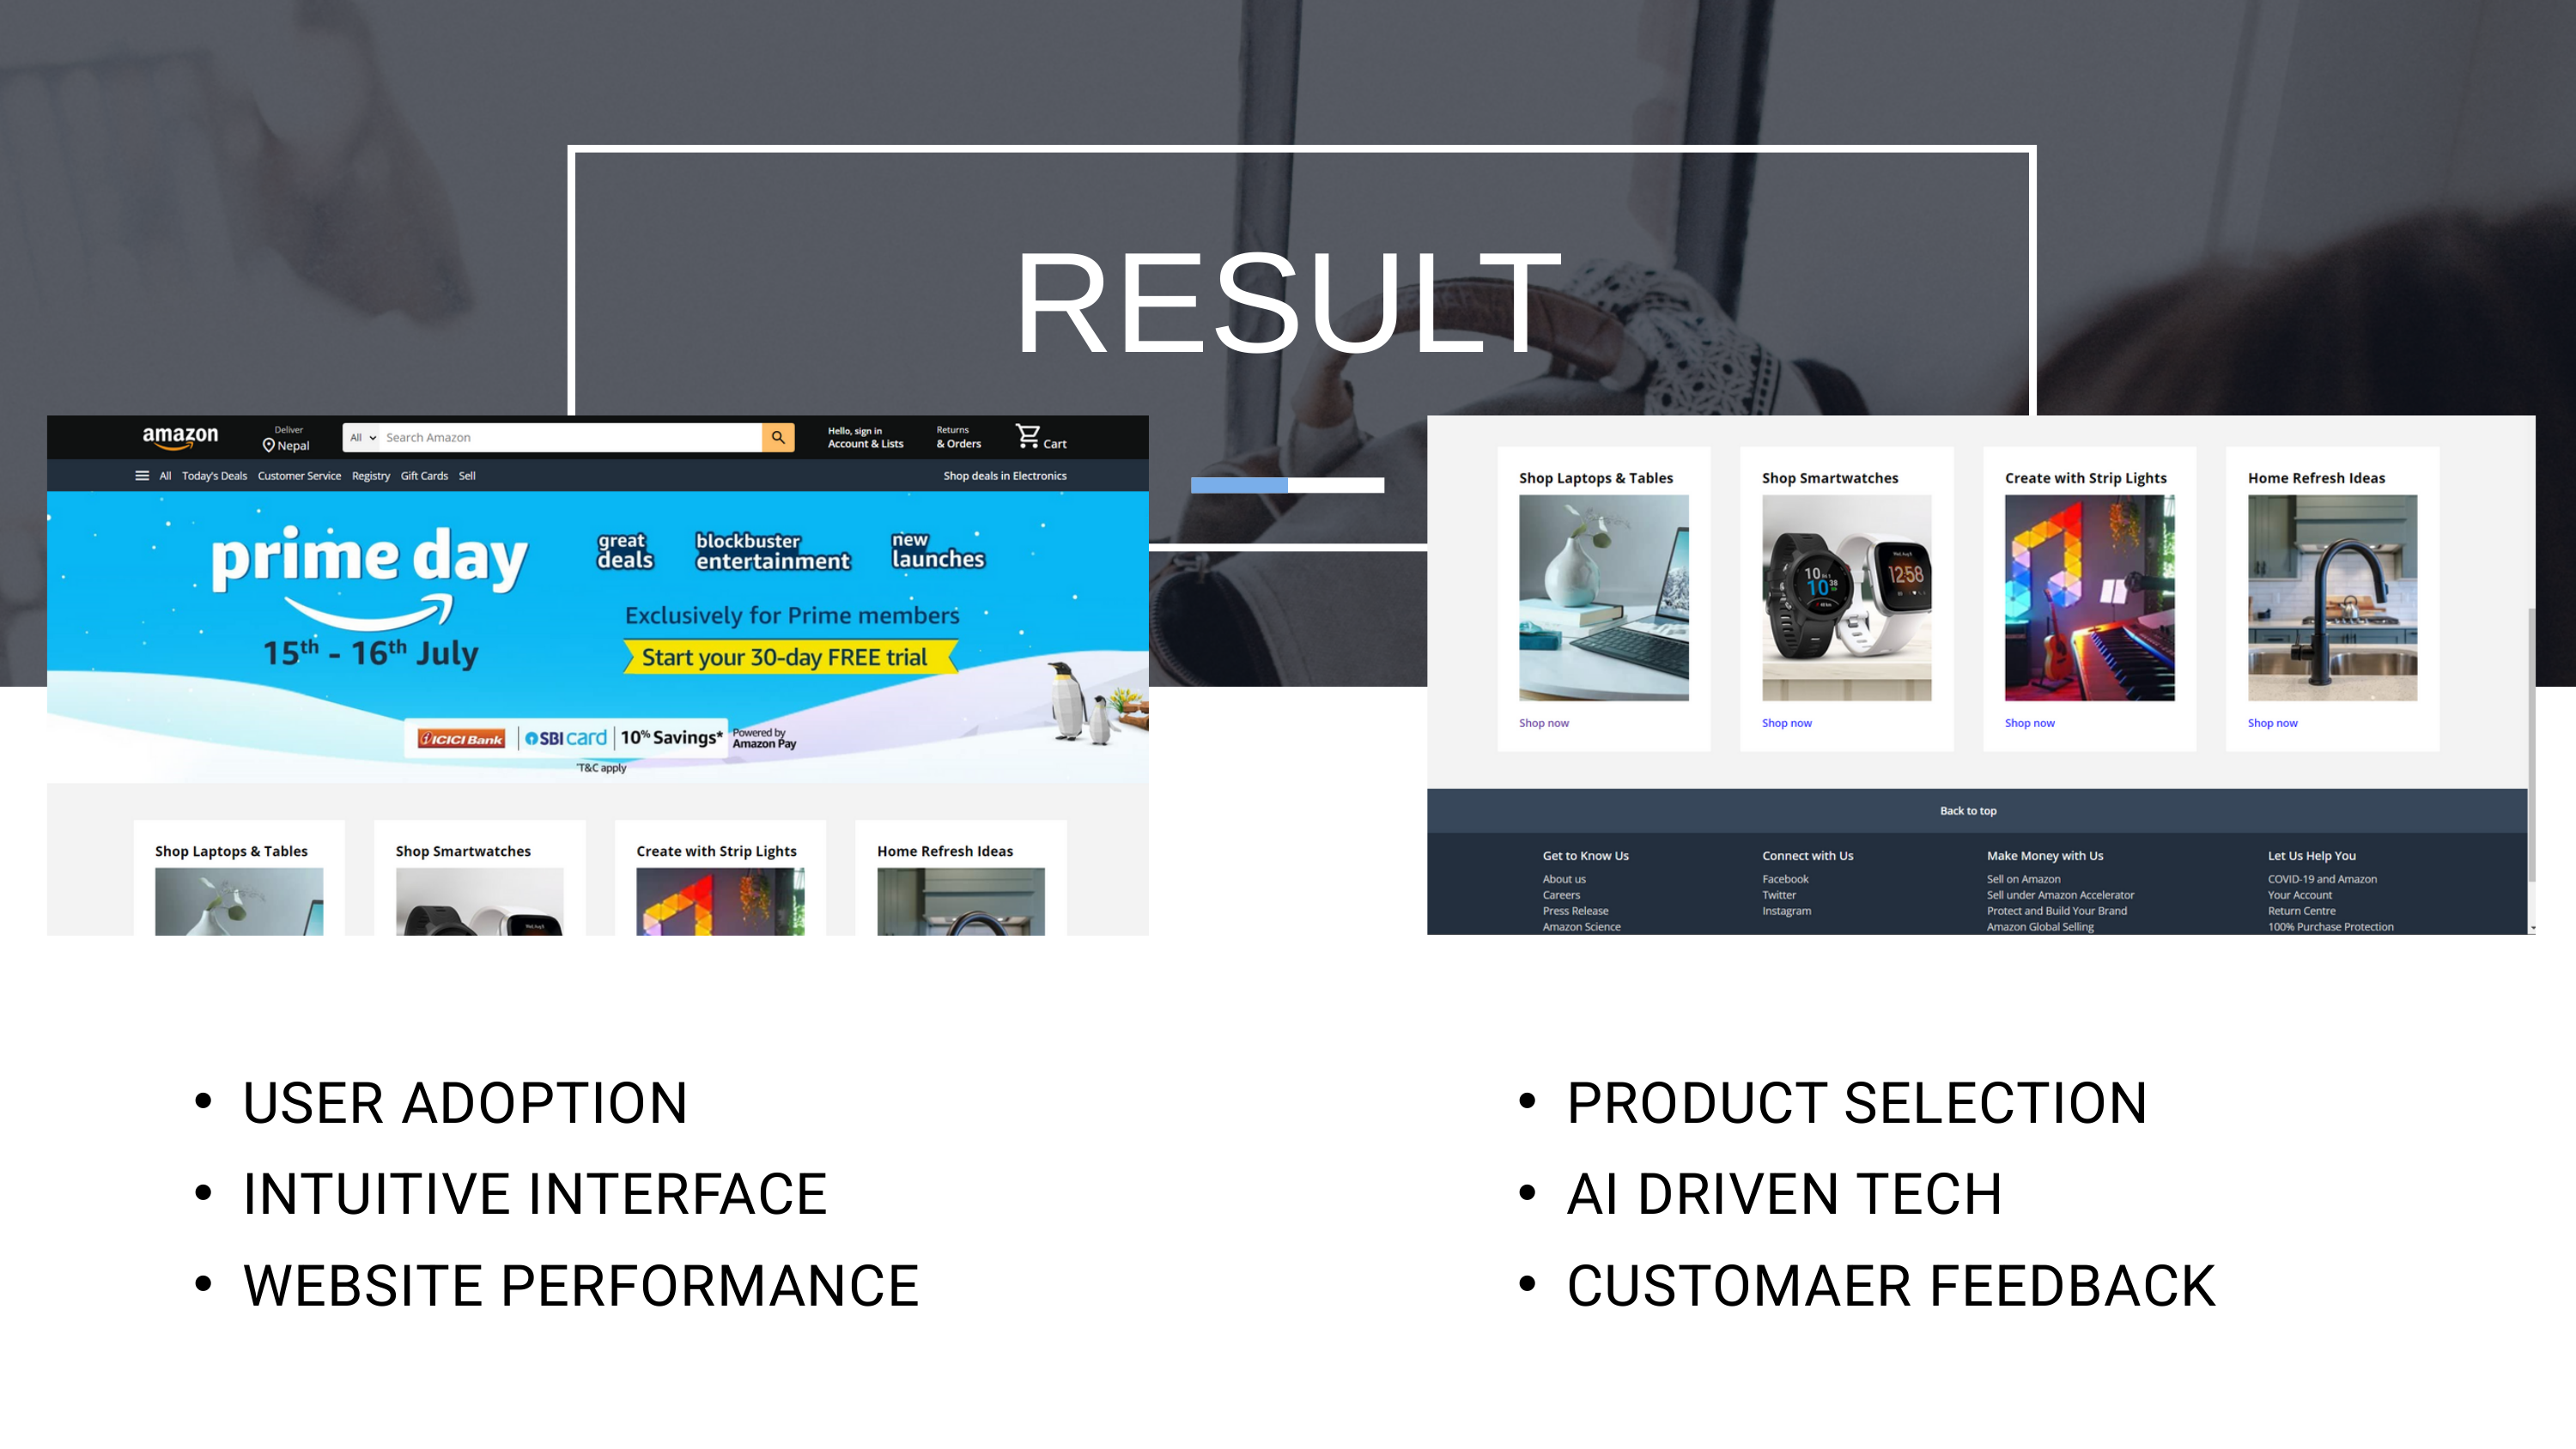

RESULT

USER ADOPTION
INTUITIVE INTERFACE
WEBSITE PERFORMANCE
PRODUCT SELECTION
AI DRIVEN TECH
CUSTOMAER FEEDBACK